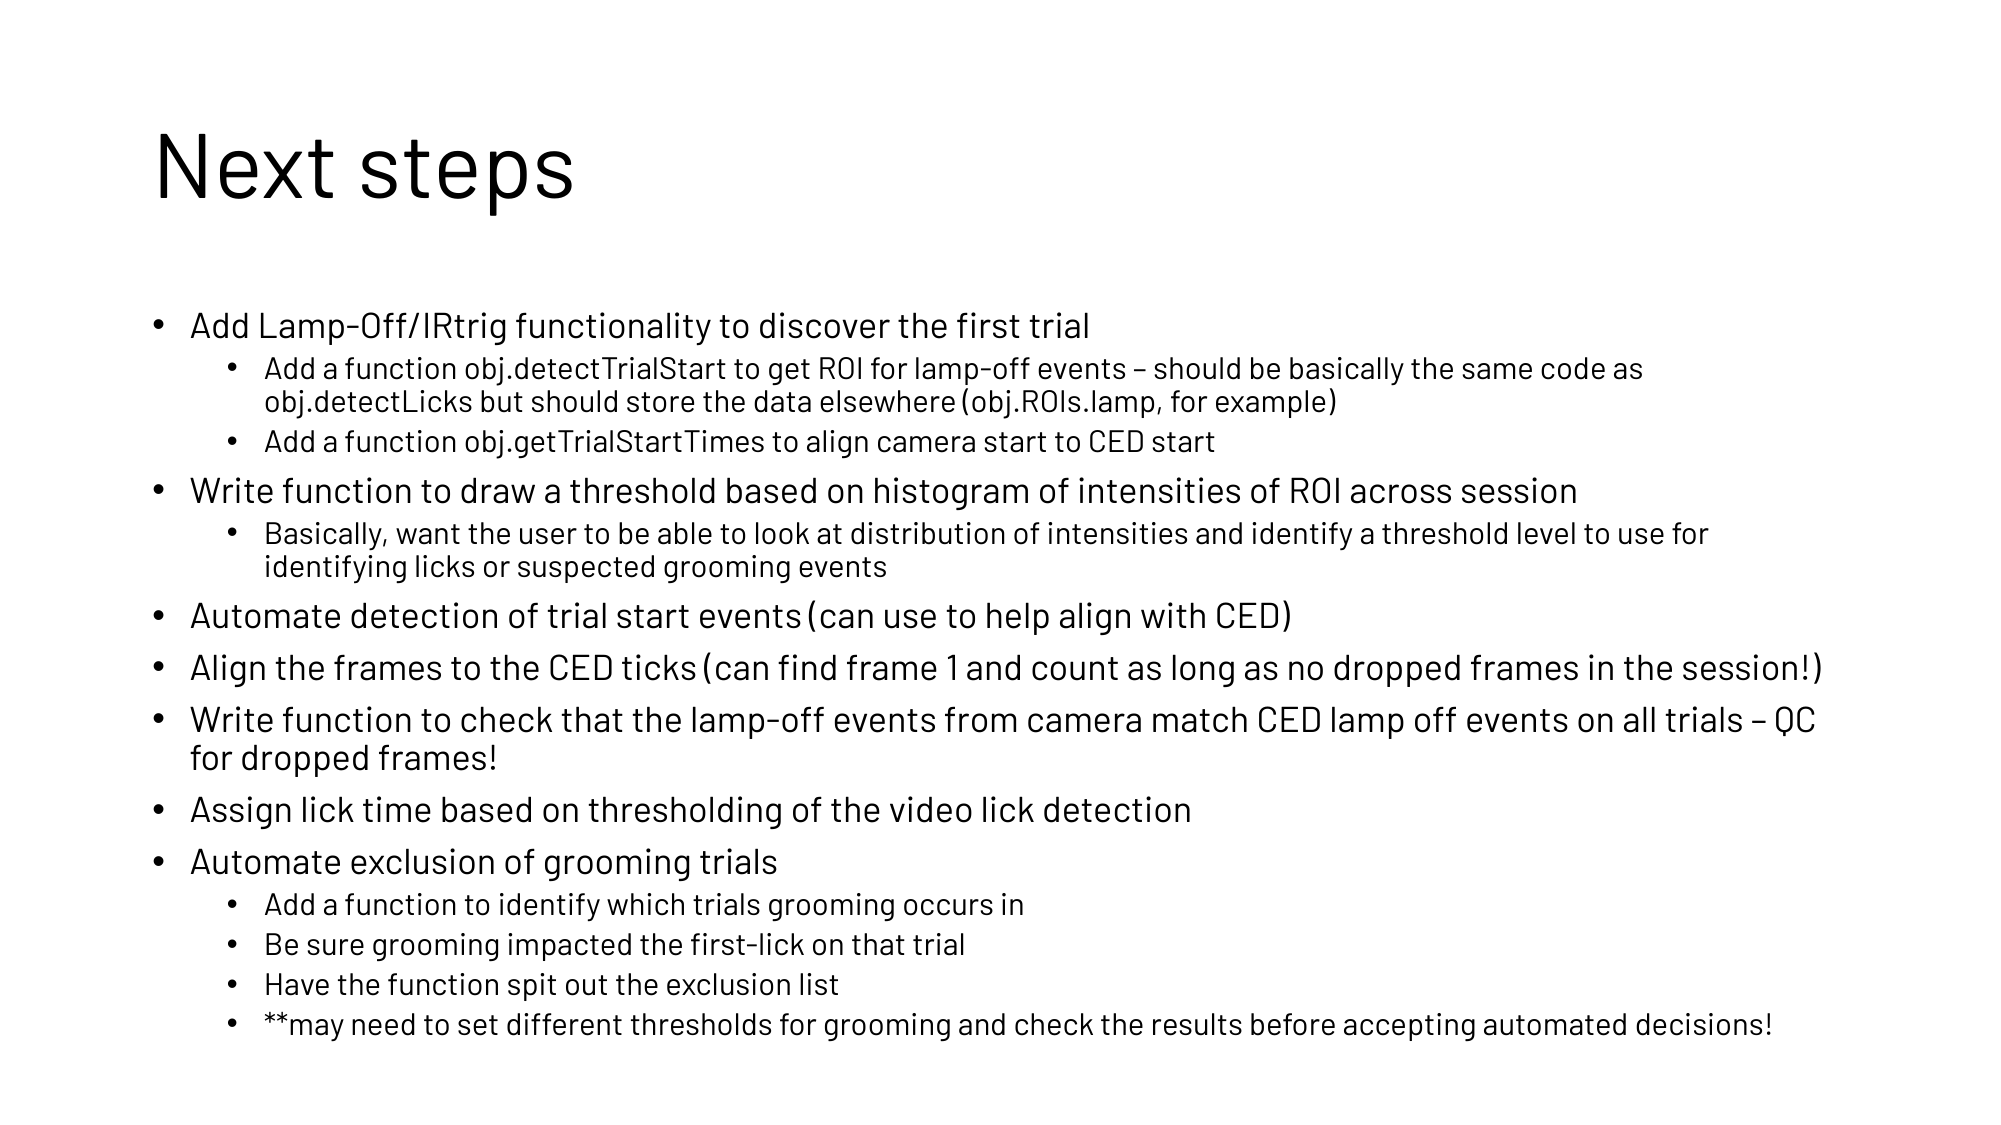

# Next steps
Add Lamp-Off/IRtrig functionality to discover the first trial
Add a function obj.detectTrialStart to get ROI for lamp-off events – should be basically the same code as obj.detectLicks but should store the data elsewhere (obj.ROIs.lamp, for example)
Add a function obj.getTrialStartTimes to align camera start to CED start
Write function to draw a threshold based on histogram of intensities of ROI across session
Basically, want the user to be able to look at distribution of intensities and identify a threshold level to use for identifying licks or suspected grooming events
Automate detection of trial start events (can use to help align with CED)
Align the frames to the CED ticks (can find frame 1 and count as long as no dropped frames in the session!)
Write function to check that the lamp-off events from camera match CED lamp off events on all trials – QC for dropped frames!
Assign lick time based on thresholding of the video lick detection
Automate exclusion of grooming trials
Add a function to identify which trials grooming occurs in
Be sure grooming impacted the first-lick on that trial
Have the function spit out the exclusion list
**may need to set different thresholds for grooming and check the results before accepting automated decisions!